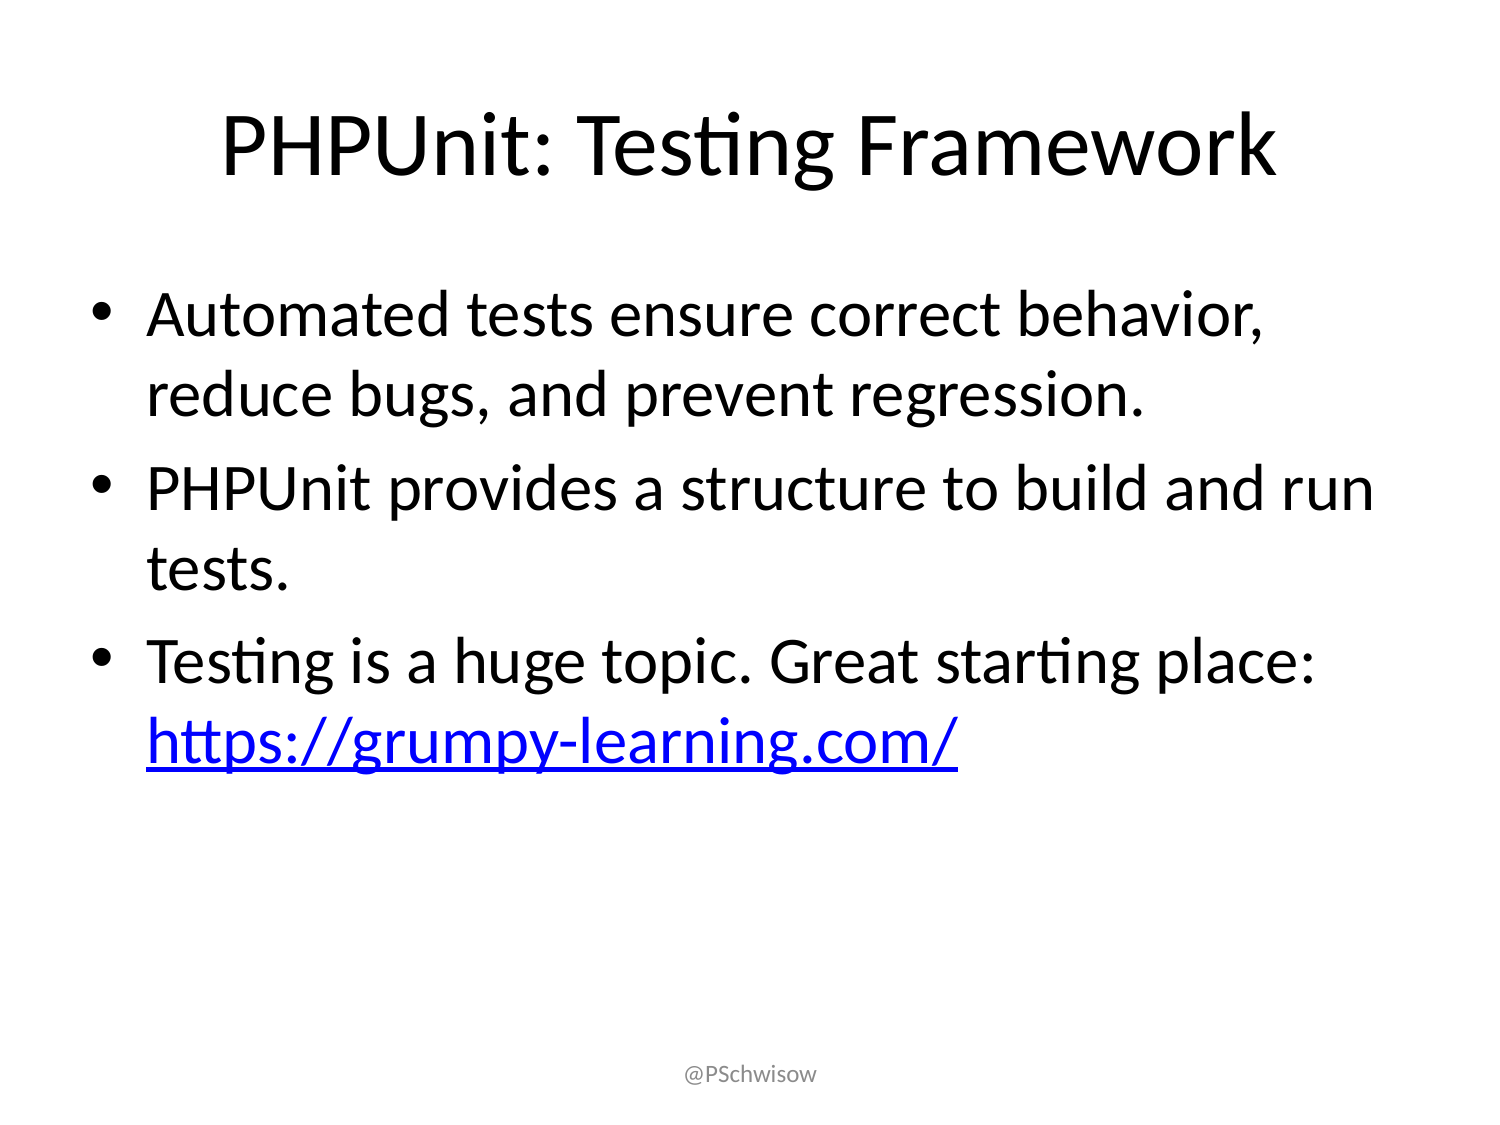

# PHPUnit: Testing Framework
Automated tests ensure correct behavior, reduce bugs, and prevent regression.
PHPUnit provides a structure to build and run tests.
Testing is a huge topic. Great starting place: https://grumpy-learning.com/
@PSchwisow